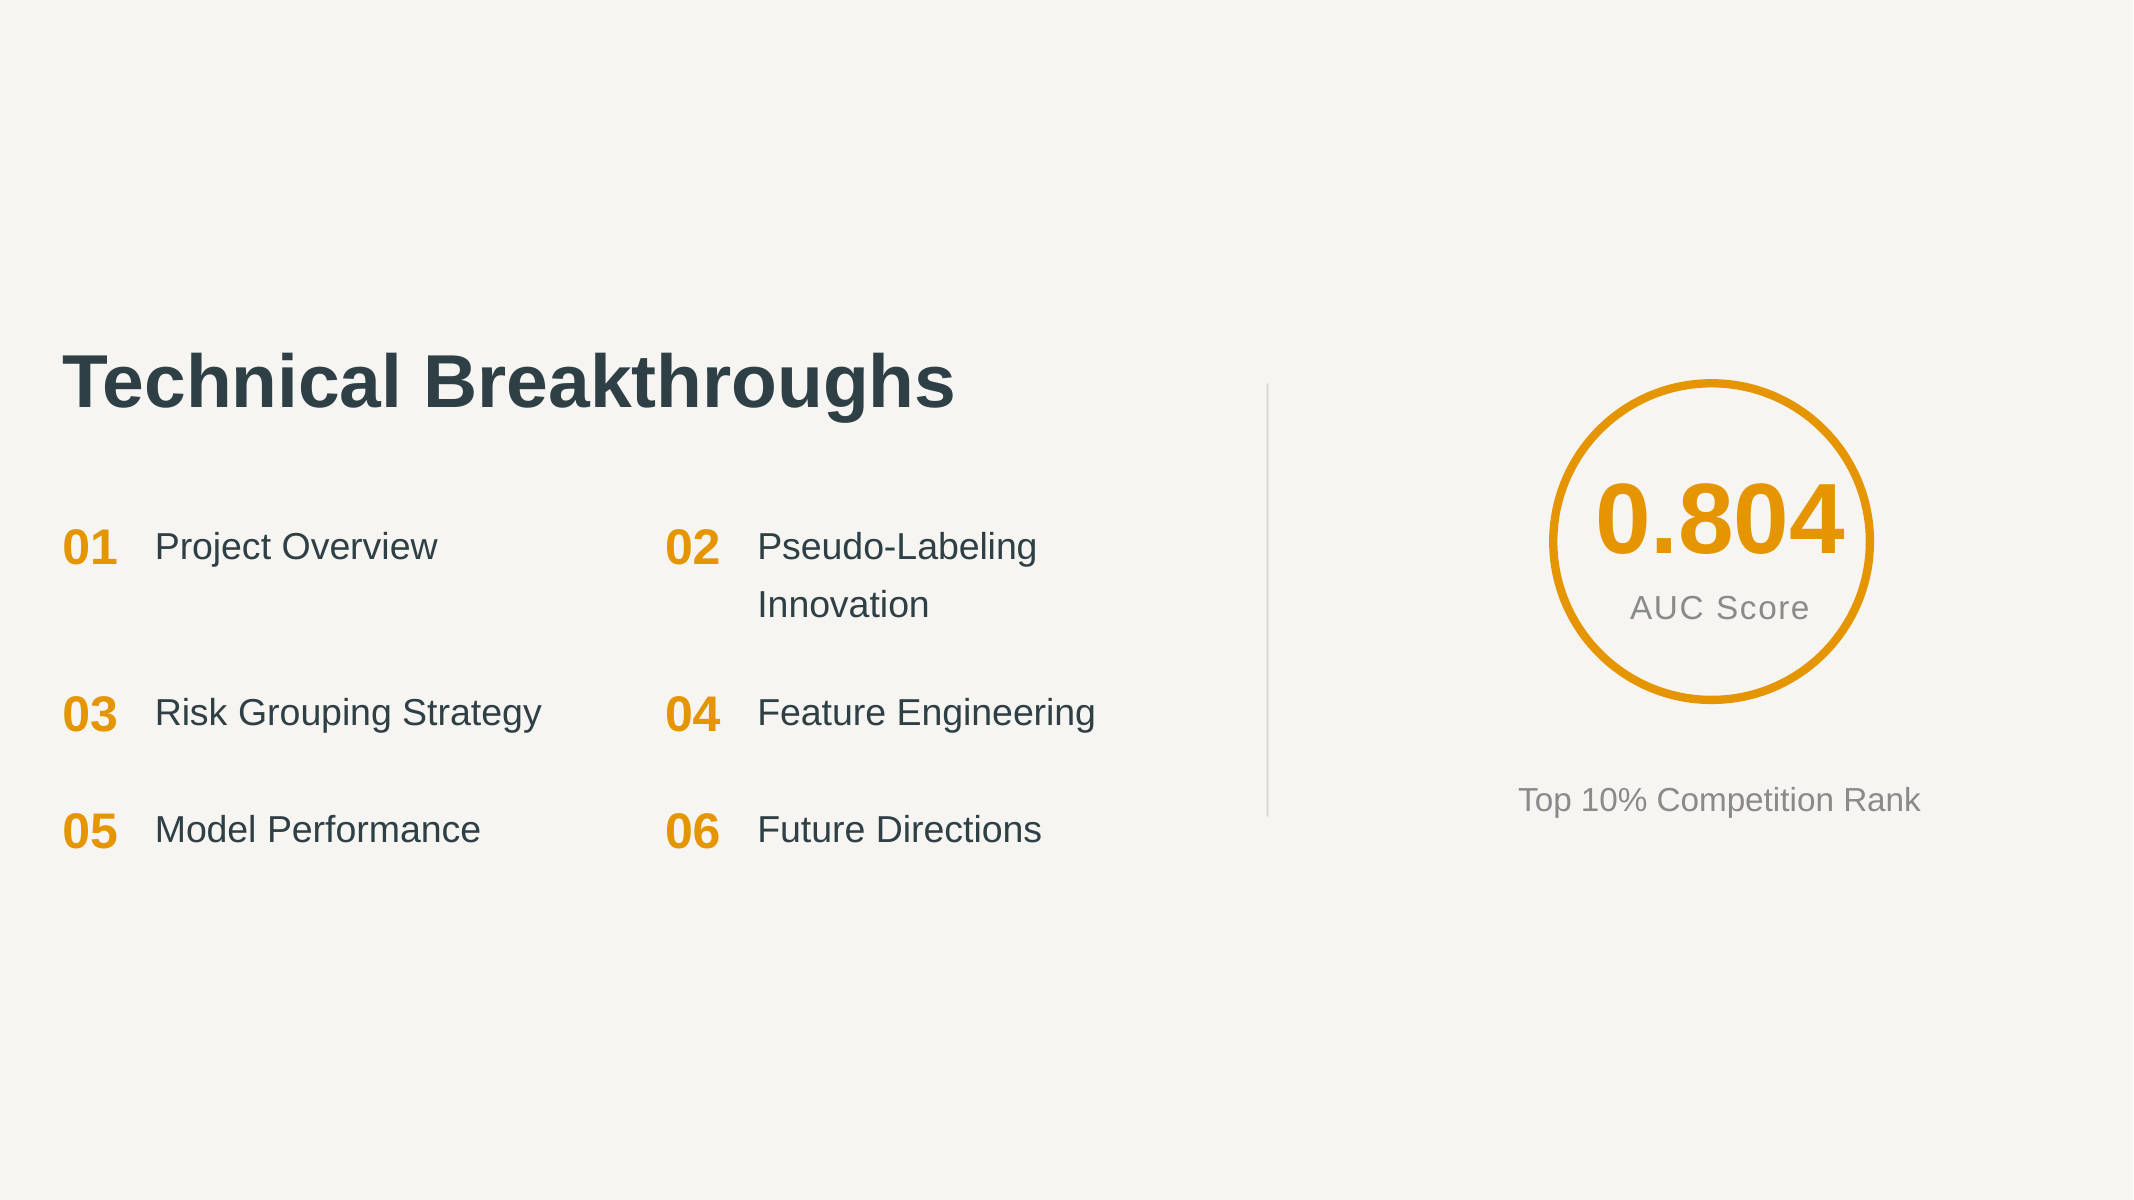

Technical Breakthroughs

0.804
01
Project Overview
02
Pseudo-Labeling Innovation
AUC Score
03
Risk Grouping Strategy
04
Feature Engineering
Top 10% Competition Rank
05
Model Performance
06
Future Directions